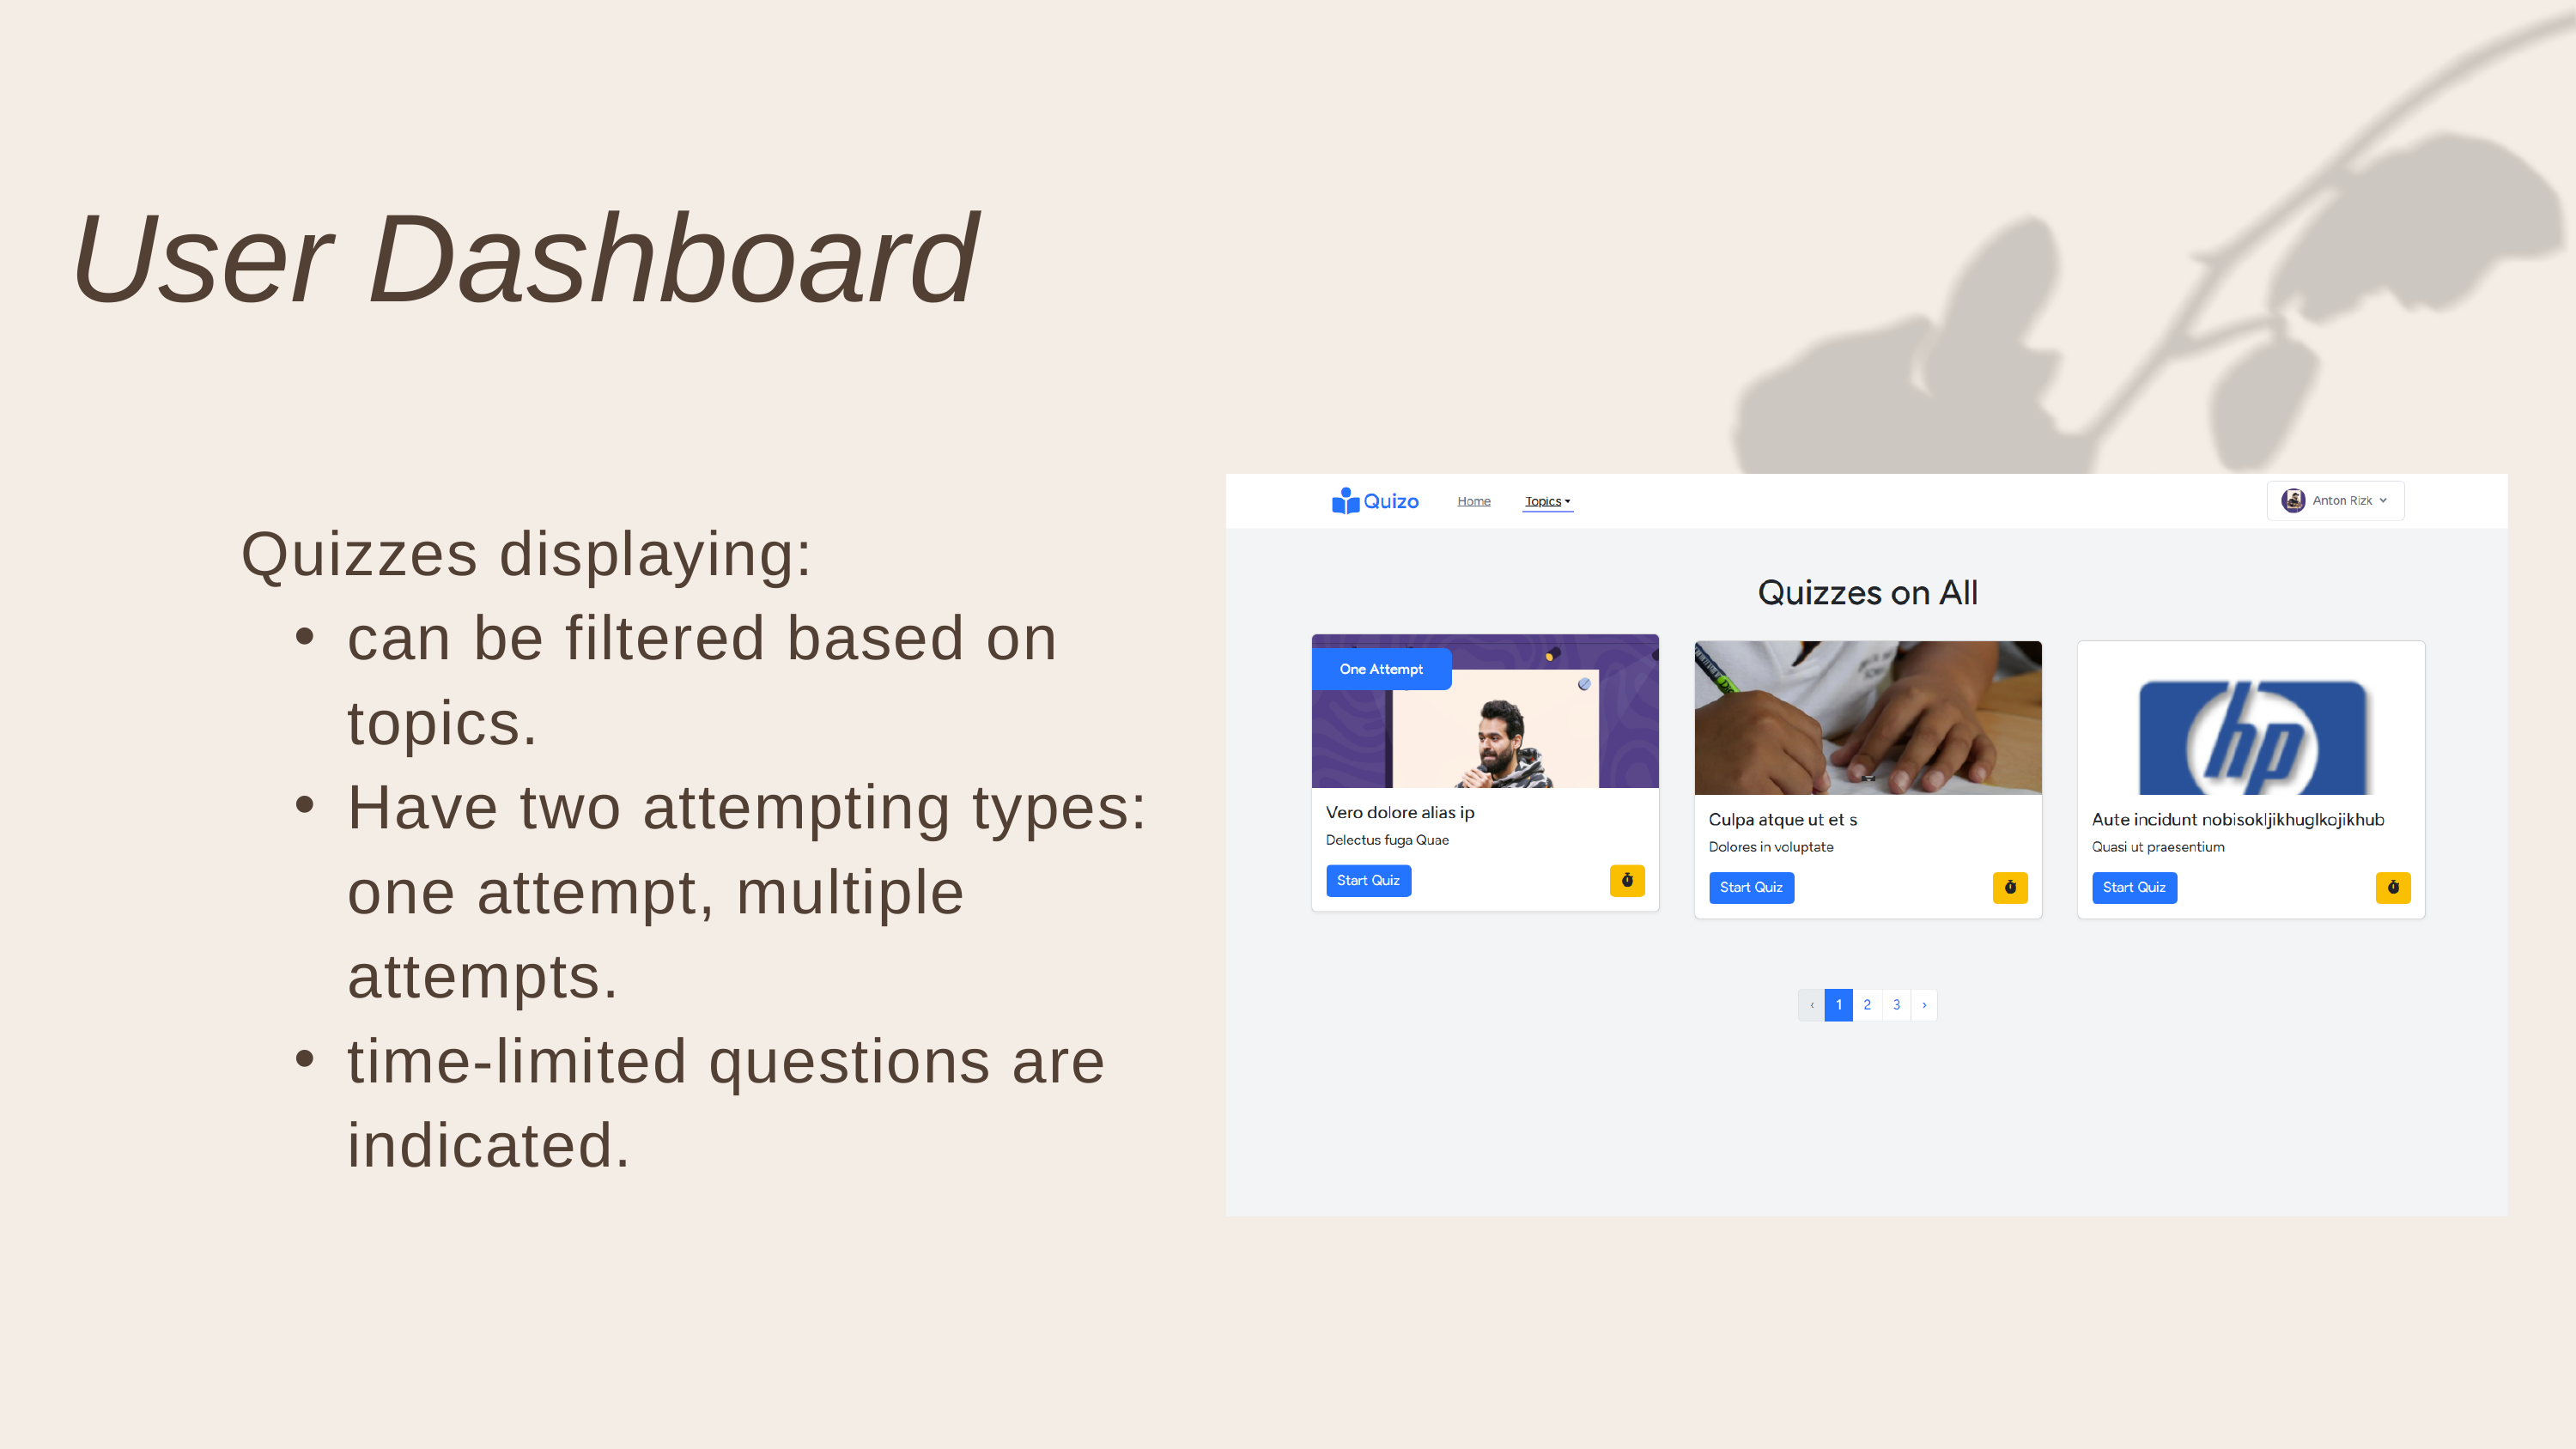

User Dashboard

Quizzes displaying:
can be filtered based on topics.
Have two attempting types: one attempt, multiple attempts.
time-limited questions are indicated.